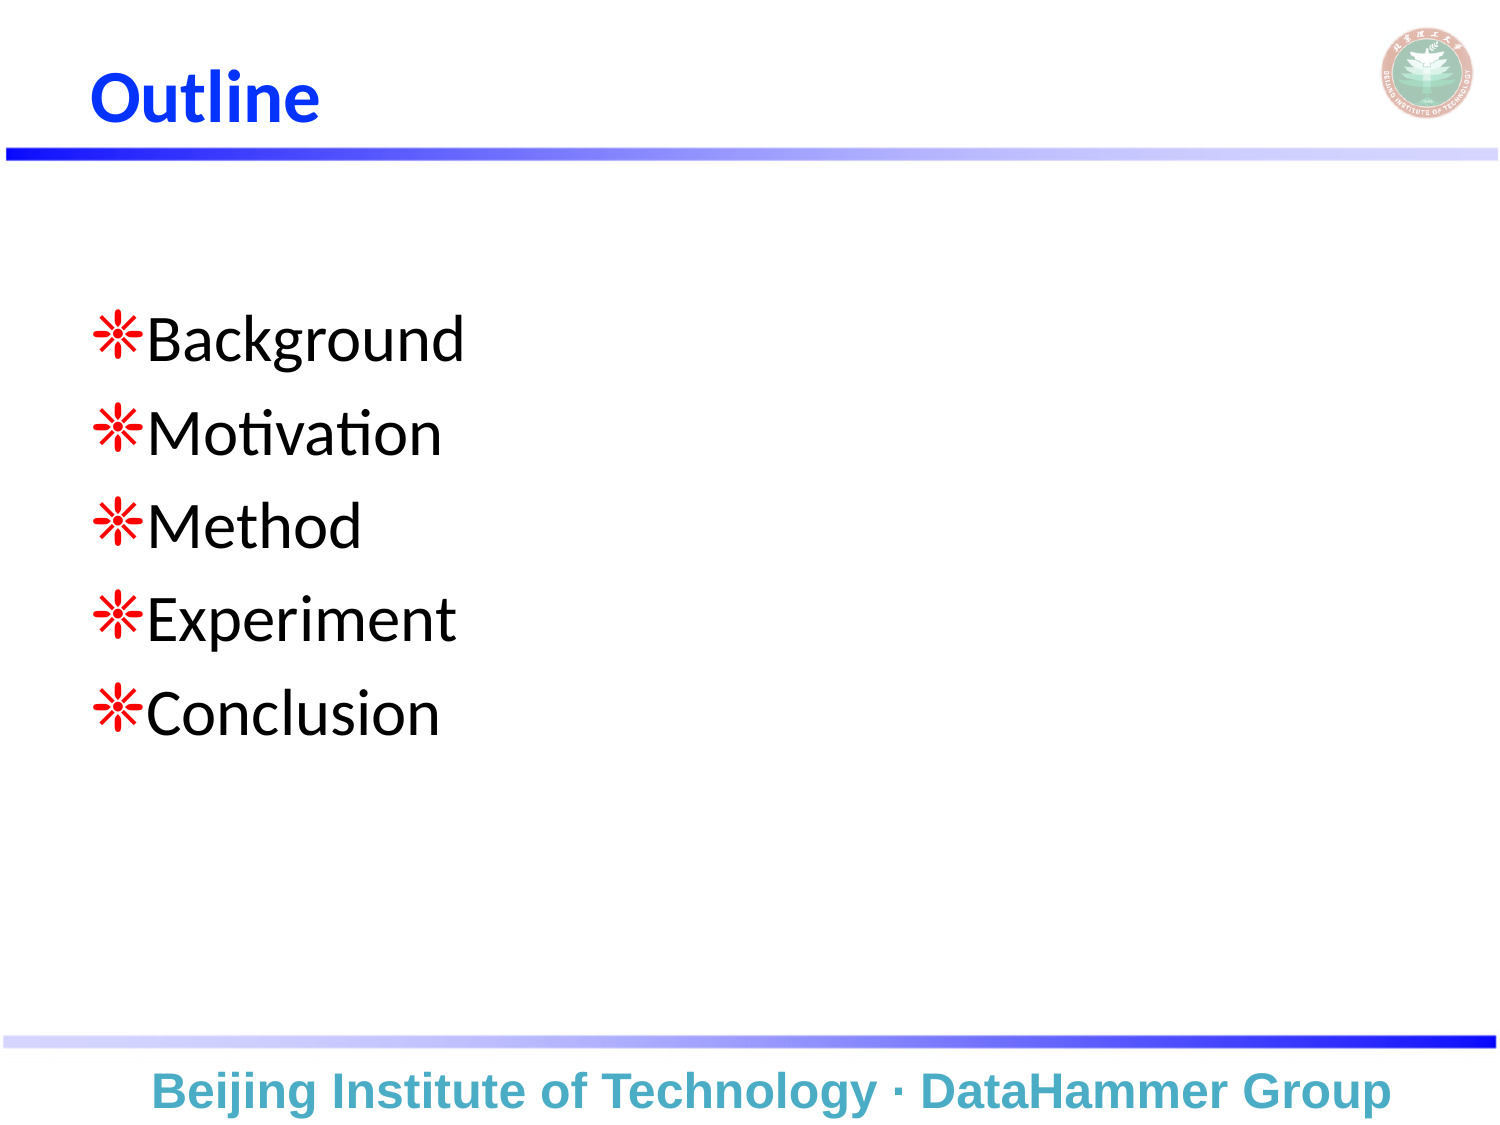

# Outline

Background
Motivation
Method
Experiment
Conclusion